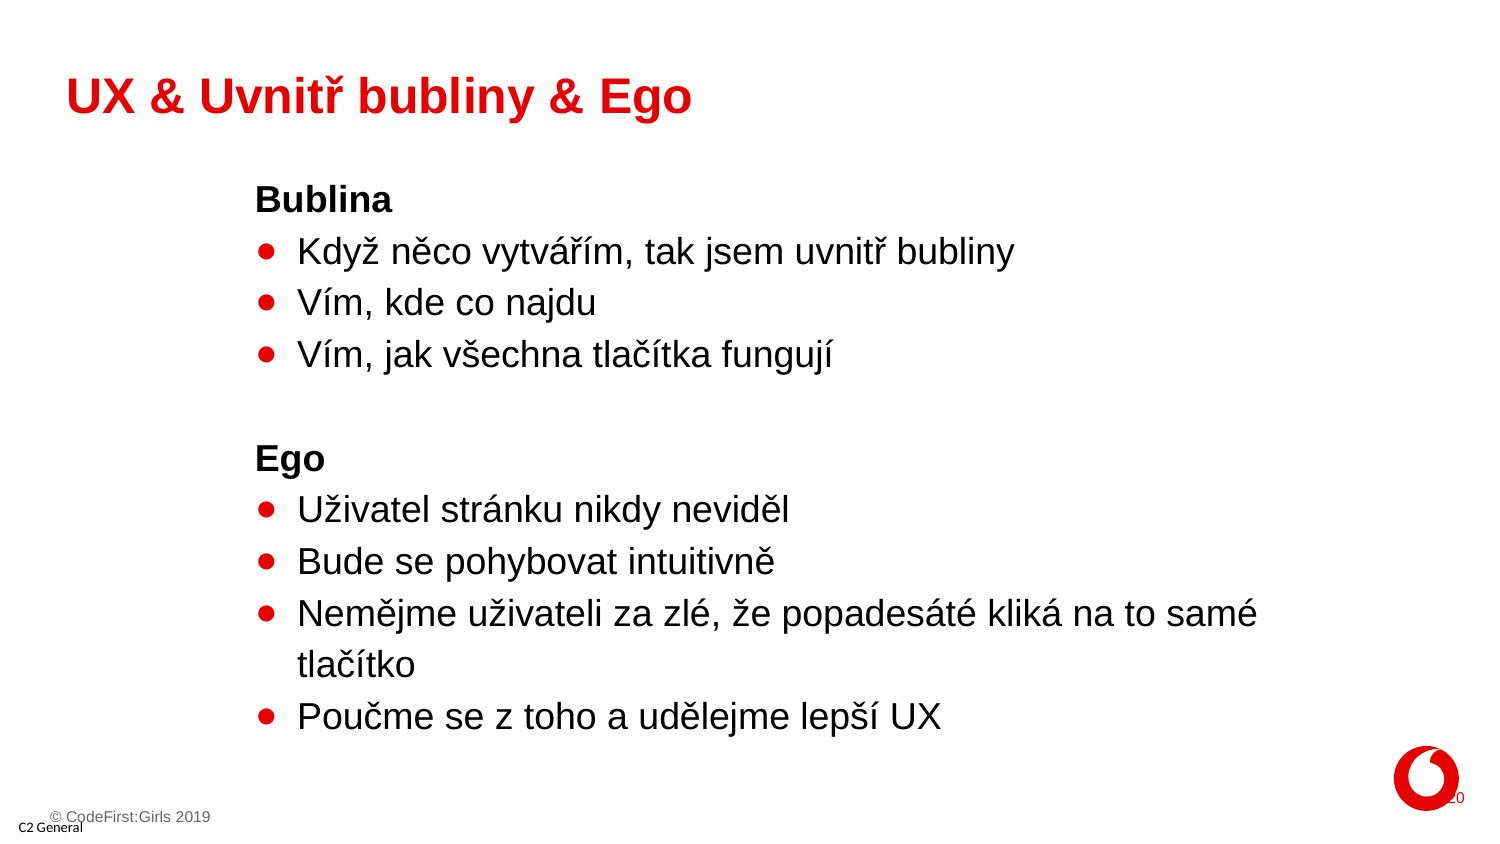

# UX & Uvnitř bubliny & Ego
Bublina
Když něco vytvářím, tak jsem uvnitř bubliny
Vím, kde co najdu
Vím, jak všechna tlačítka fungují

Ego
Uživatel stránku nikdy neviděl
Bude se pohybovat intuitivně
Nemějme uživateli za zlé, že popadesáté kliká na to samé tlačítko
Poučme se z toho a udělejme lepší UX
20